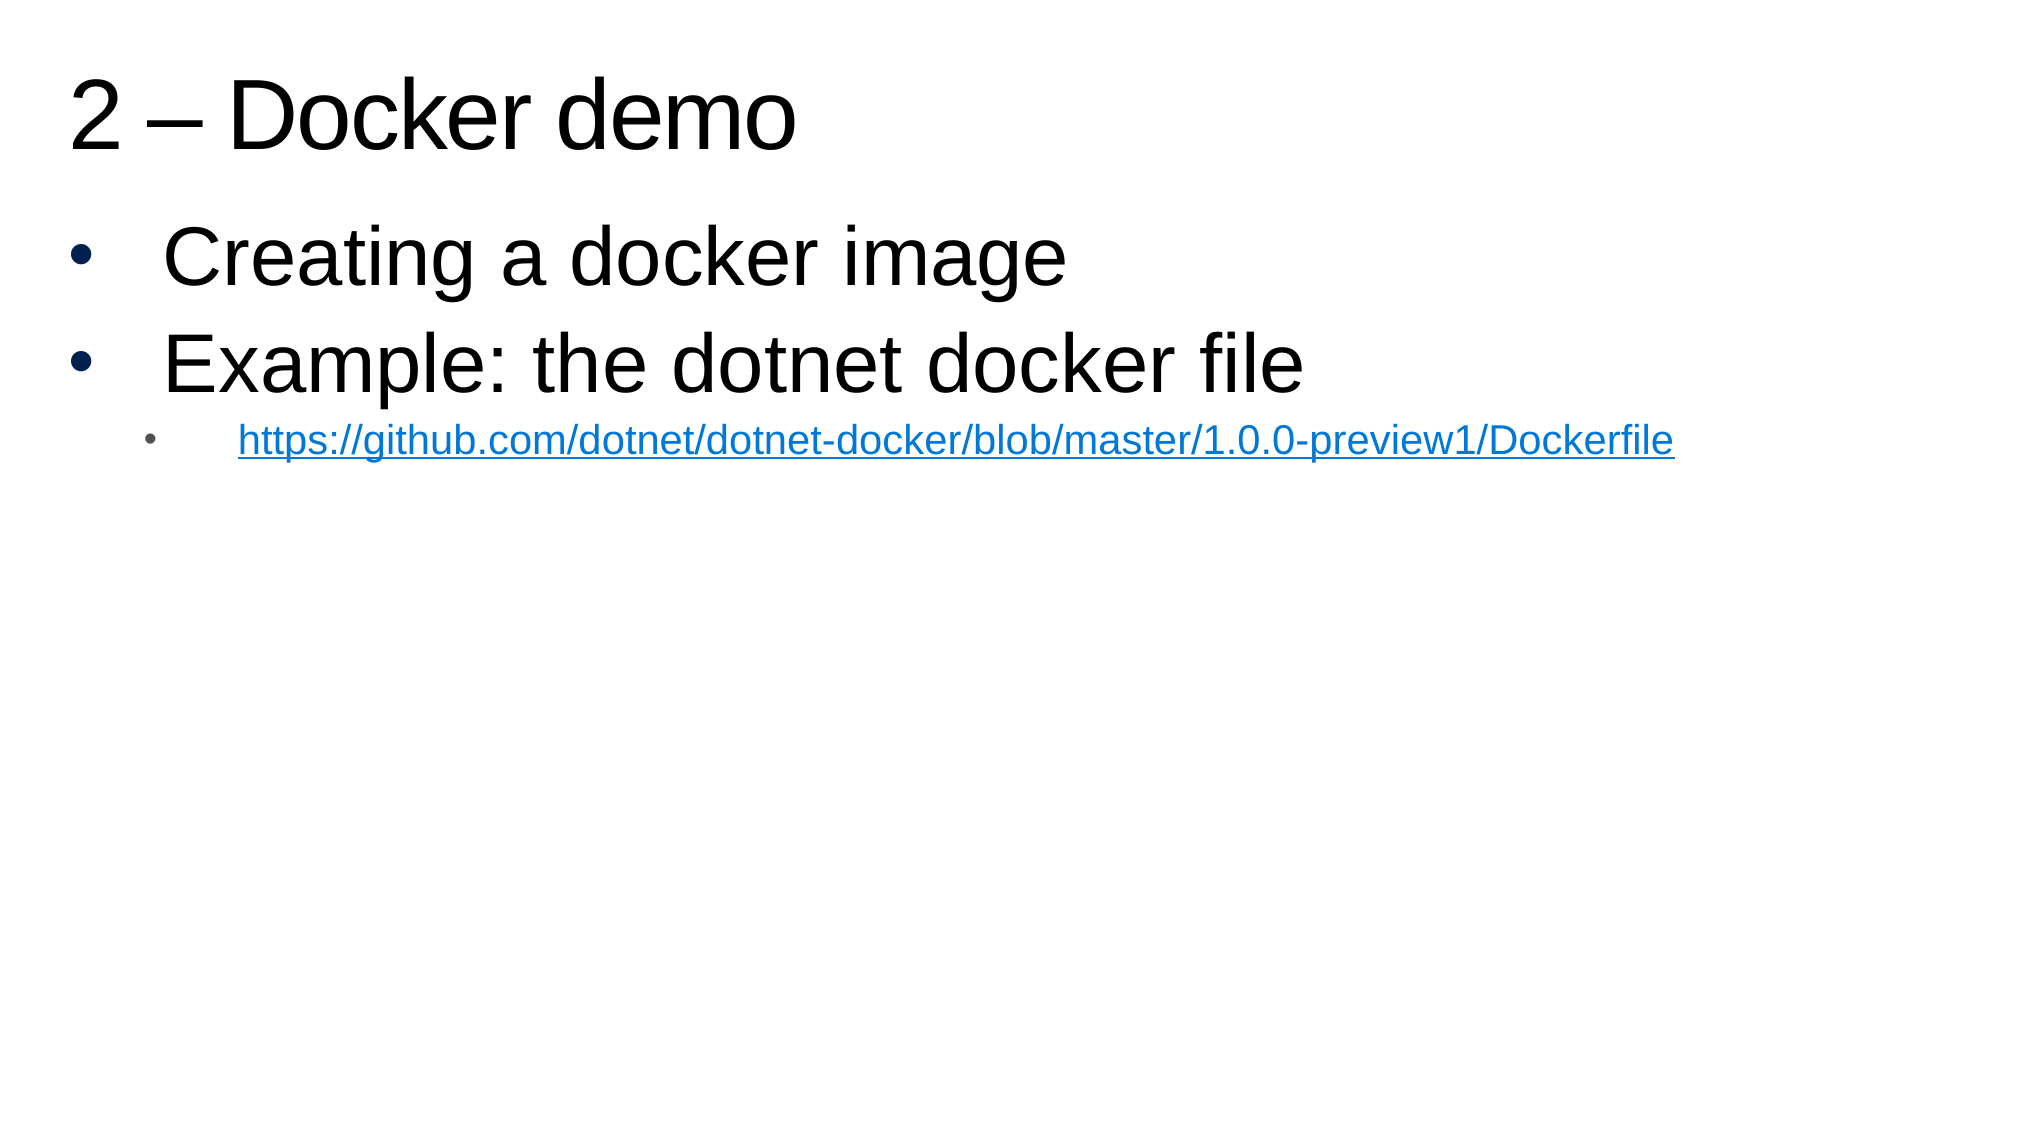

# 2 – Docker demo
Creating a docker image
Example: the dotnet docker file
https://github.com/dotnet/dotnet-docker/blob/master/1.0.0-preview1/Dockerfile